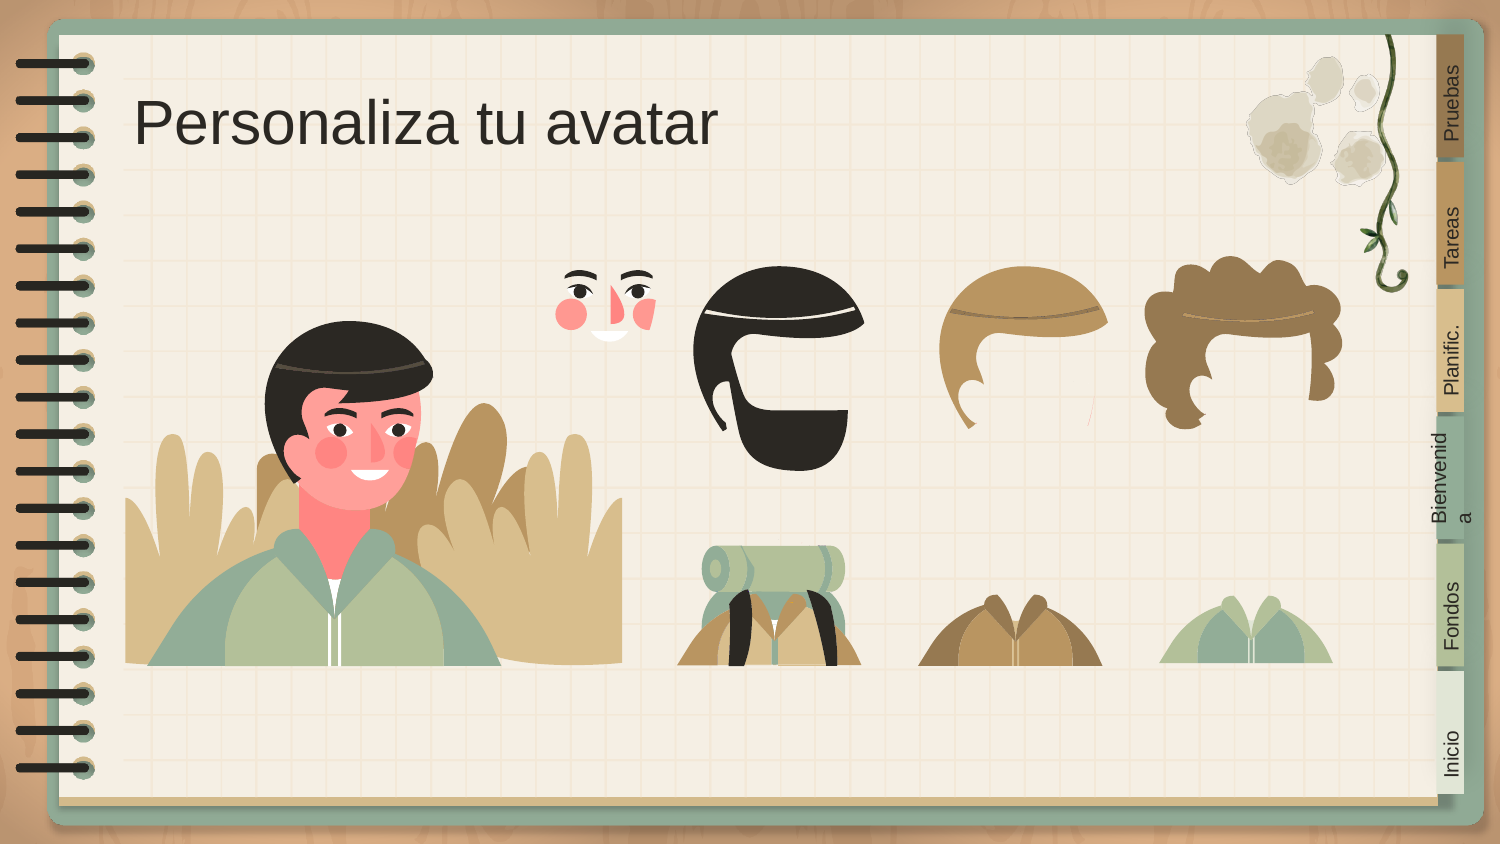

# Personaliza tu avatar
Pruebas
Tareas

Planific.

Bienvenida

Fondos

Inicio